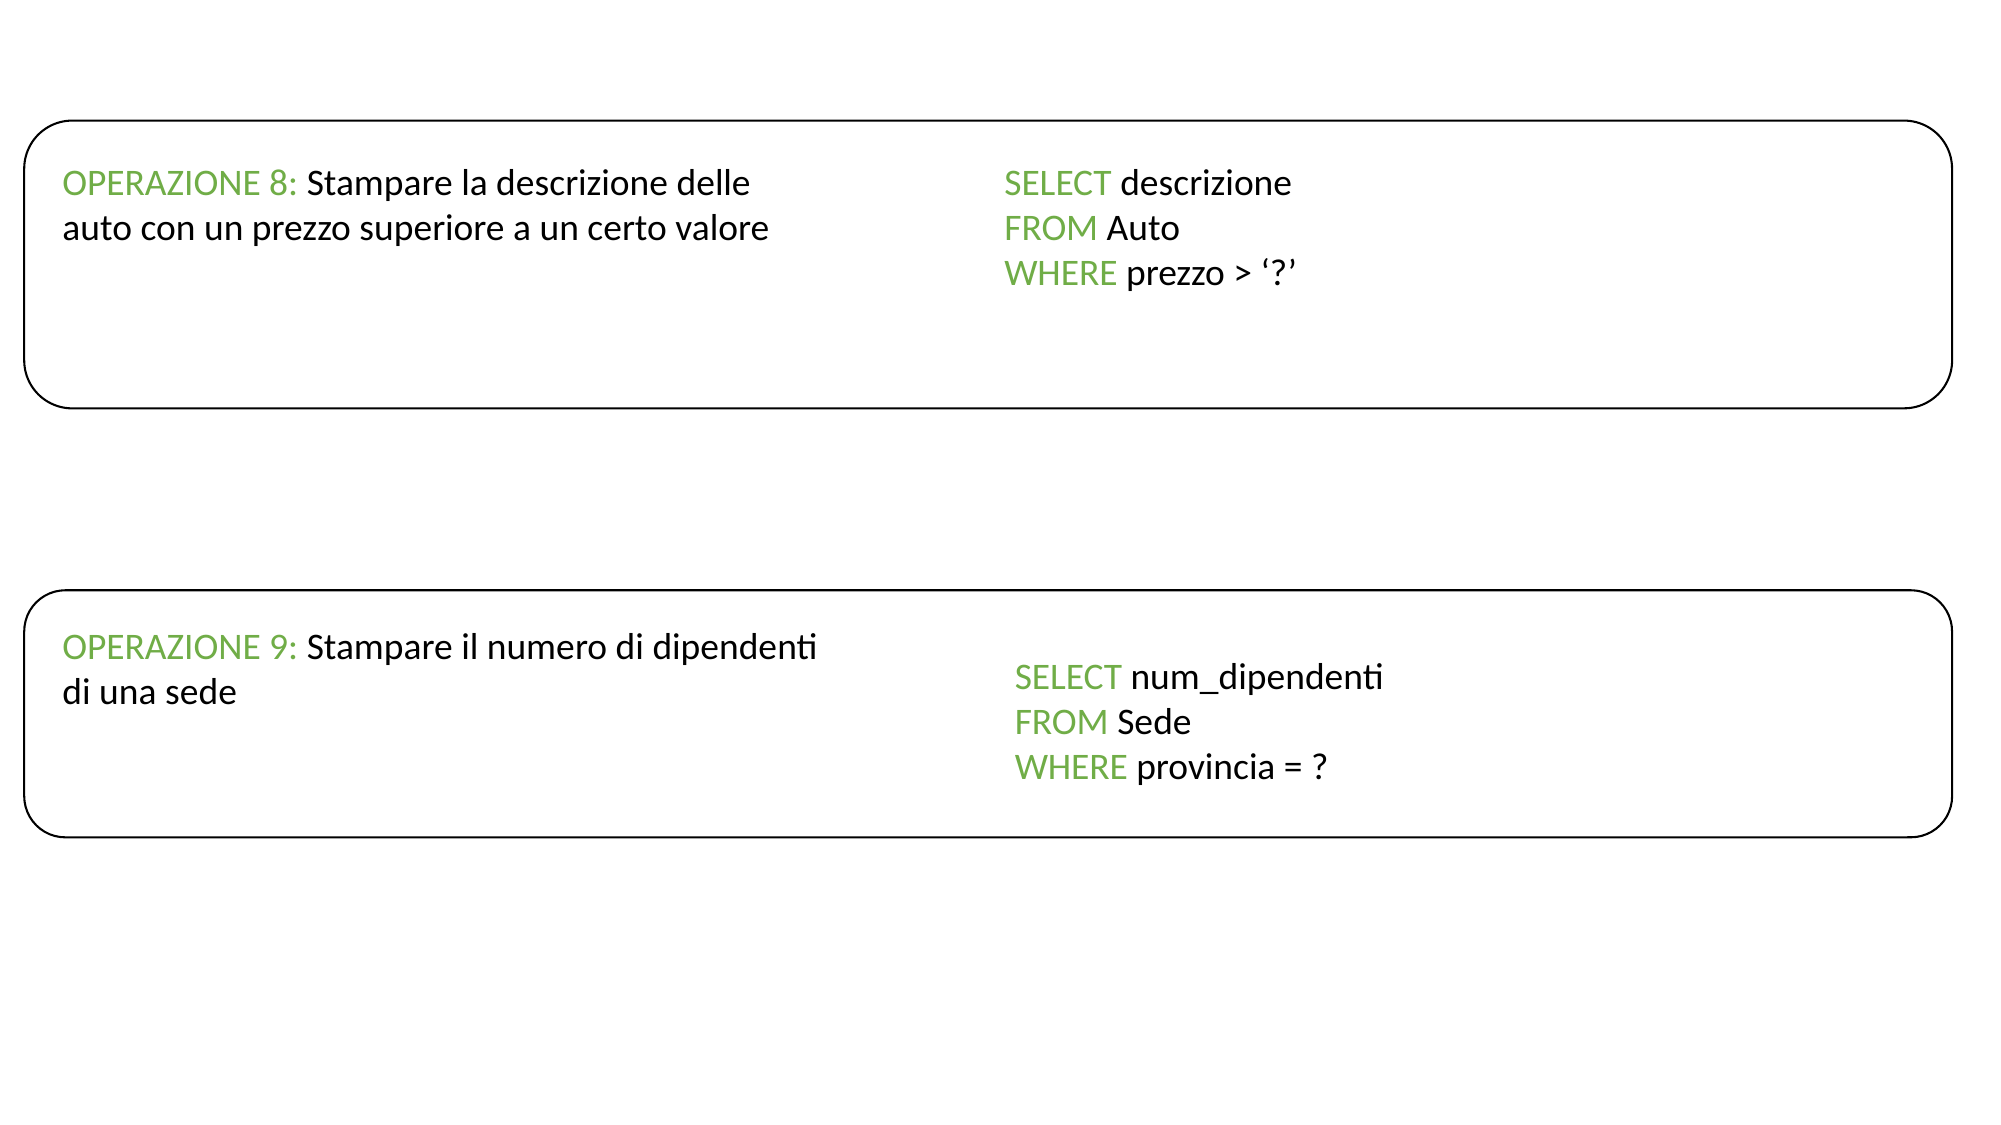

OPERAZIONE 8: Stampare la descrizione delle auto con un prezzo superiore a un certo valore
SELECT descrizione
FROM Auto
WHERE prezzo > ‘?’

OPERAZIONE 9: Stampare il numero di dipendenti di una sede
SELECT num_dipendenti
FROM Sede
WHERE provincia = ?